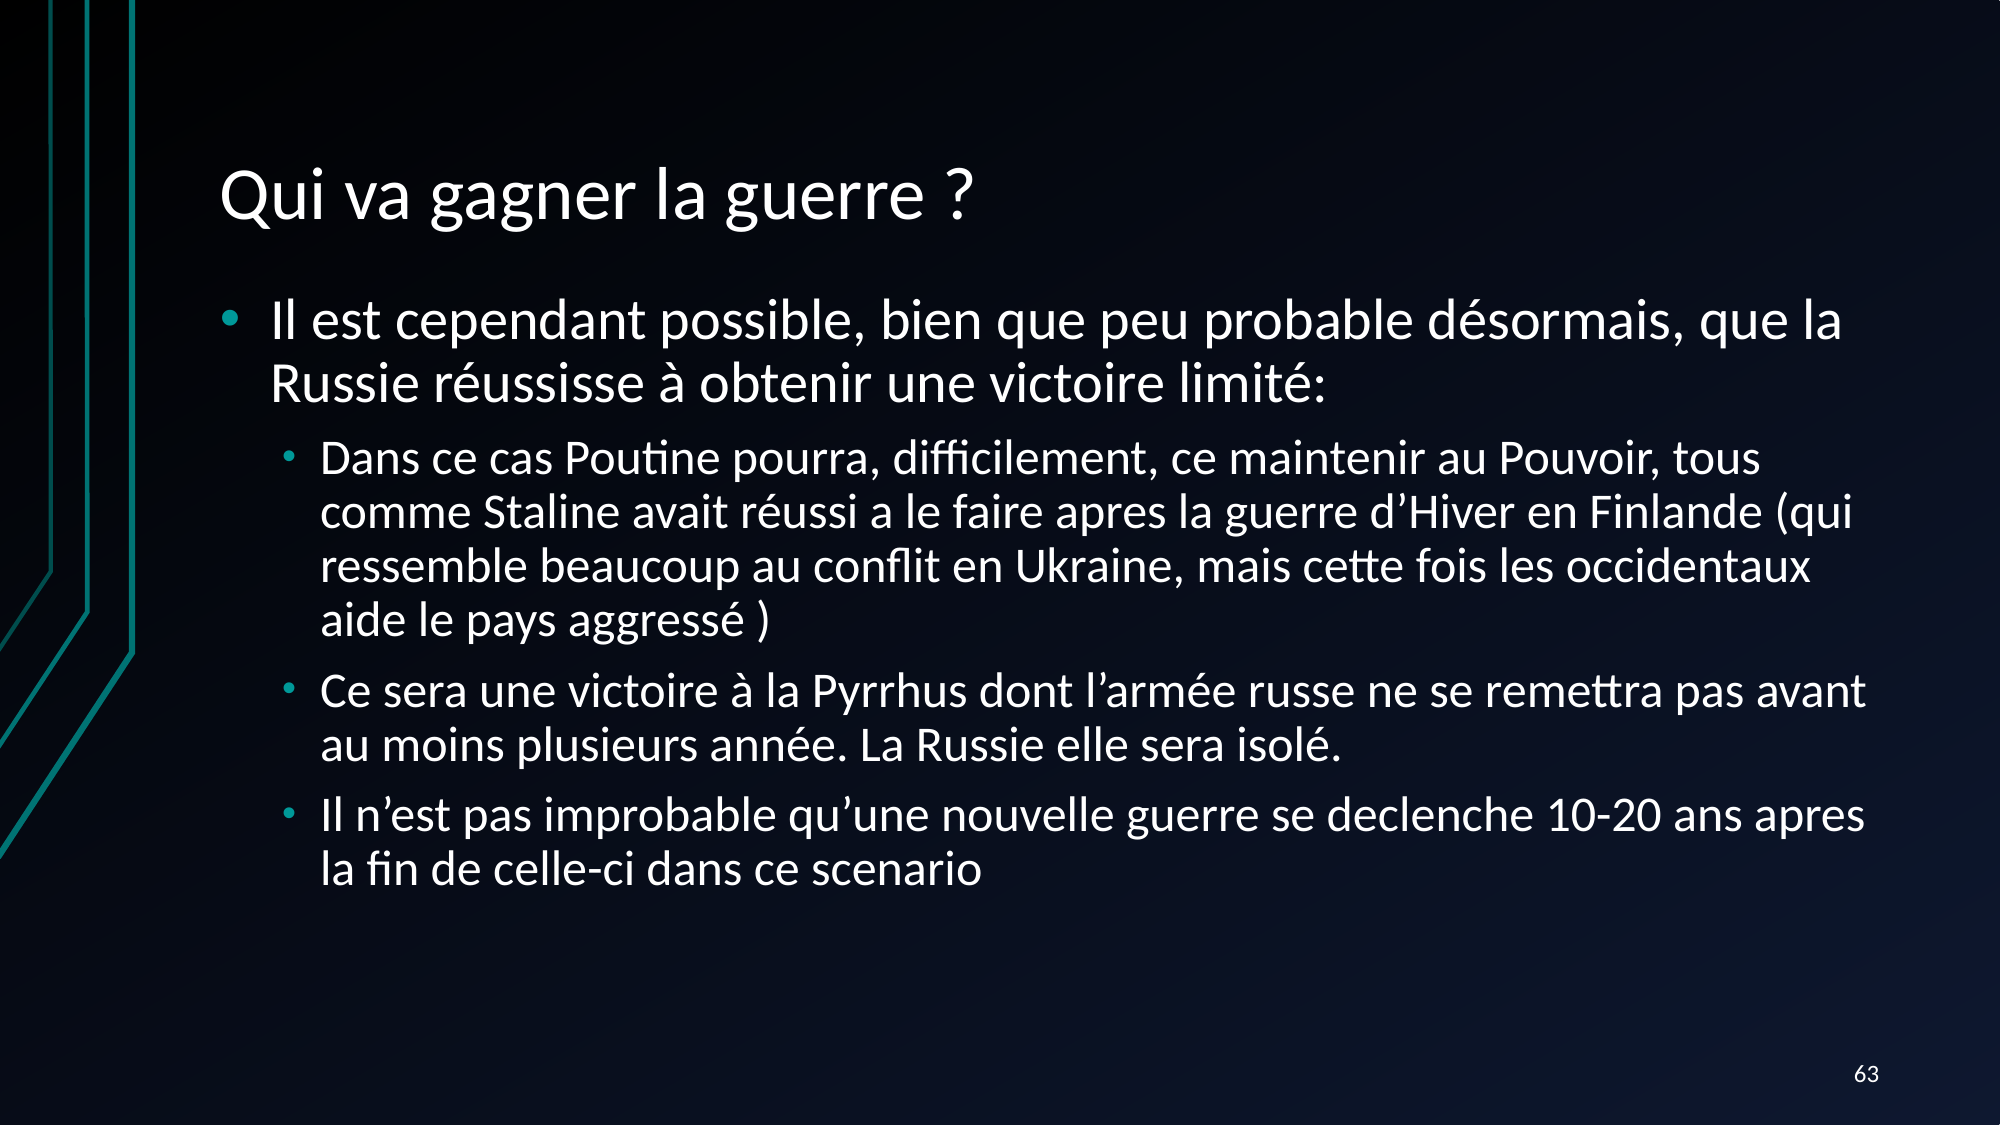

# Qui va gagner la guerre ?
Il est cependant possible, bien que peu probable désormais, que la Russie réussisse à obtenir une victoire limité:
Dans ce cas Poutine pourra, difficilement, ce maintenir au Pouvoir, tous comme Staline avait réussi a le faire apres la guerre d’Hiver en Finlande (qui ressemble beaucoup au conflit en Ukraine, mais cette fois les occidentaux aide le pays aggressé )
Ce sera une victoire à la Pyrrhus dont l’armée russe ne se remettra pas avant au moins plusieurs année. La Russie elle sera isolé.
Il n’est pas improbable qu’une nouvelle guerre se declenche 10-20 ans apres la fin de celle-ci dans ce scenario
63